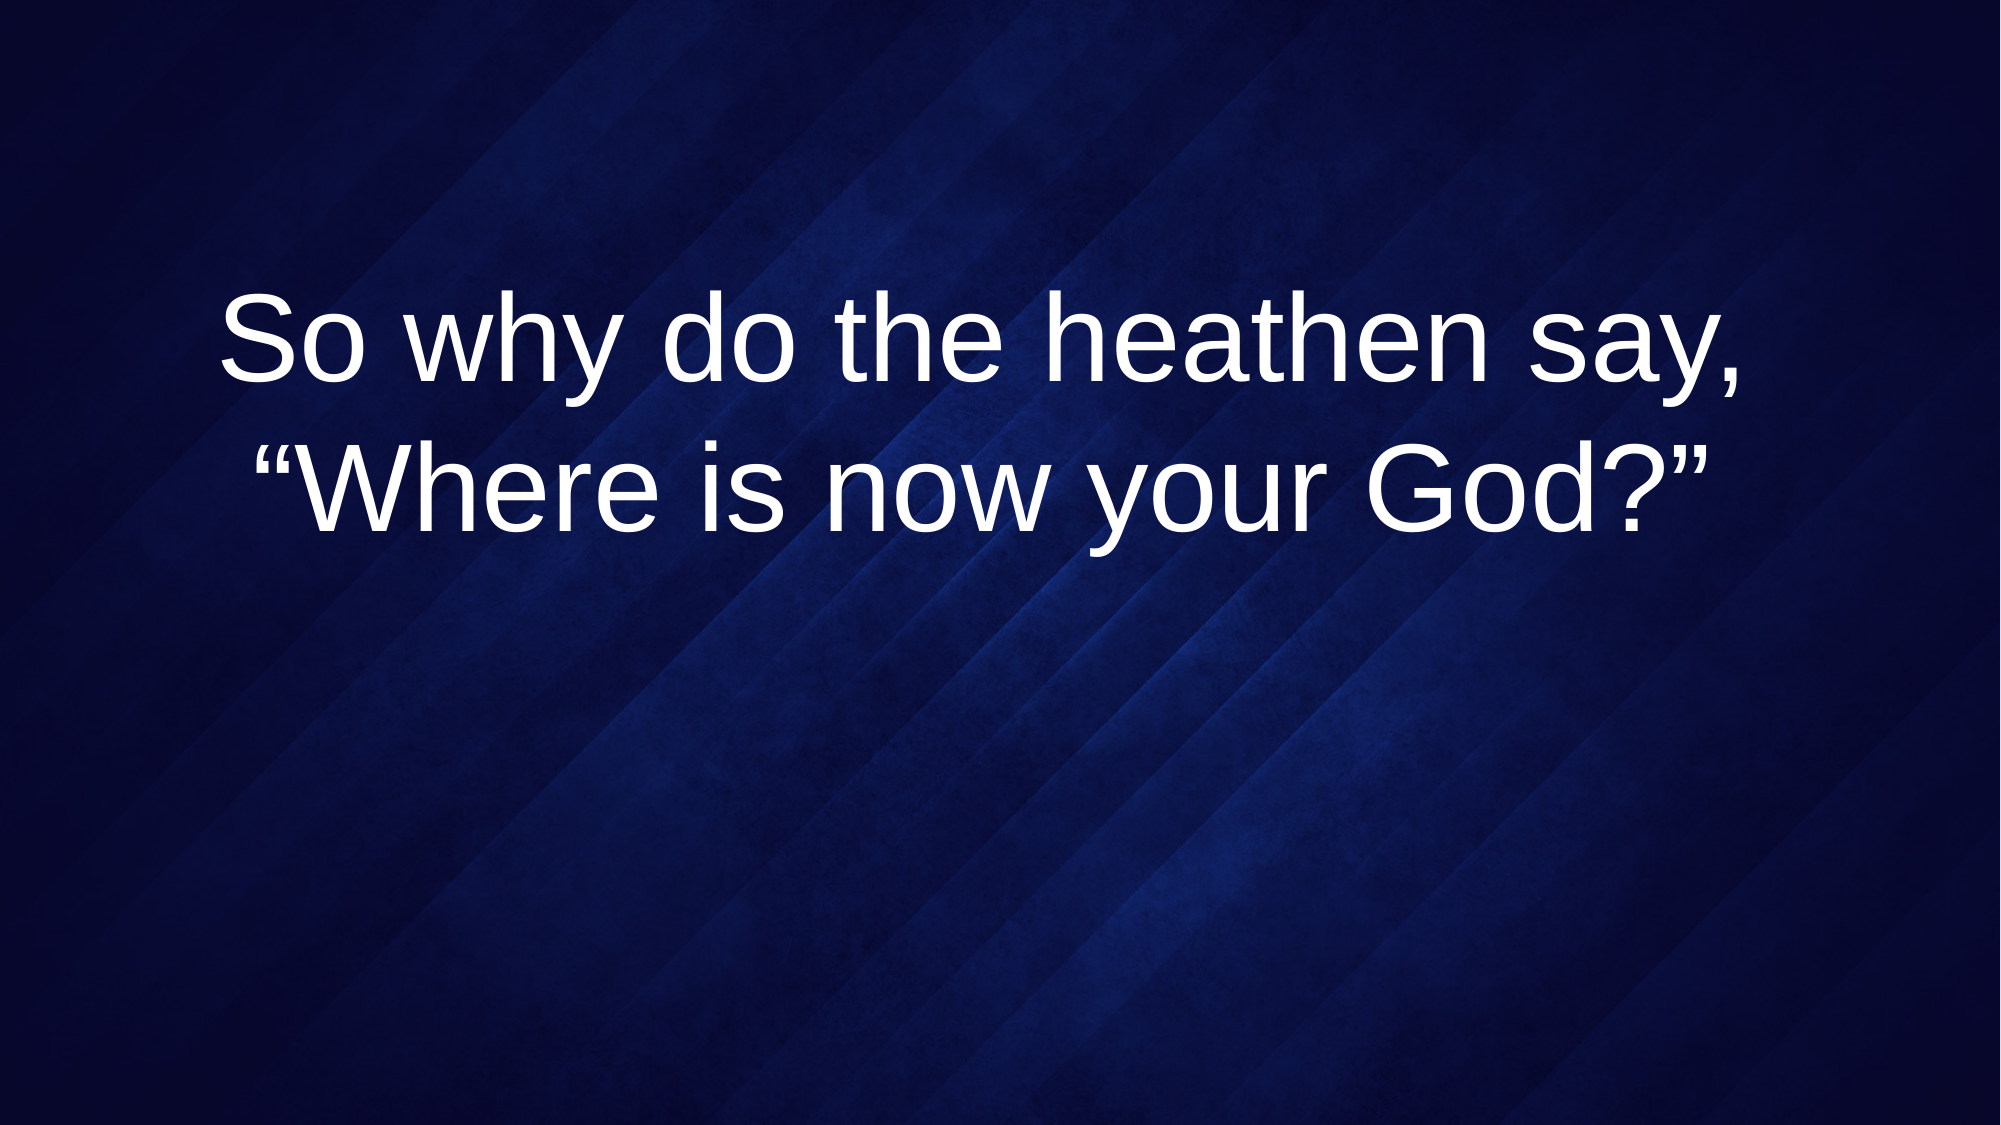

# So why do the heathen say, “Where is now your God?”